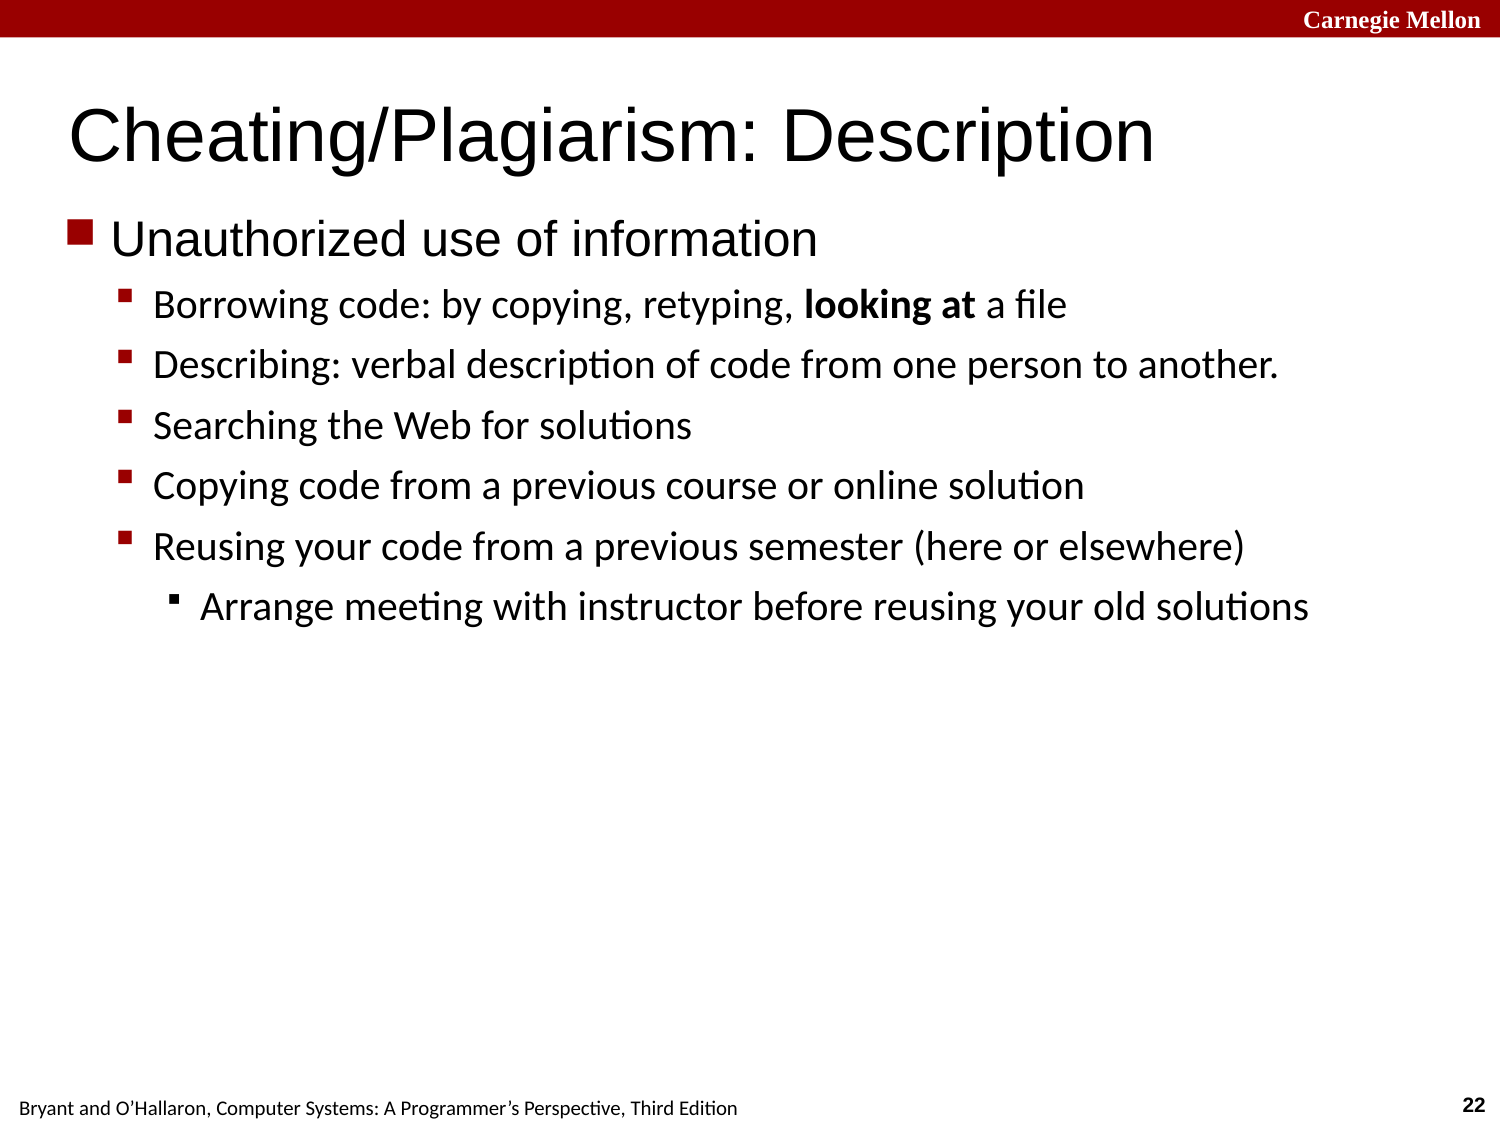

# Cheating/Plagiarism: Description
Unauthorized use of information
Borrowing code: by copying, retyping, looking at a file
Describing: verbal description of code from one person to another.
Searching the Web for solutions
Copying code from a previous course or online solution
Reusing your code from a previous semester (here or elsewhere)
Arrange meeting with instructor before reusing your old solutions